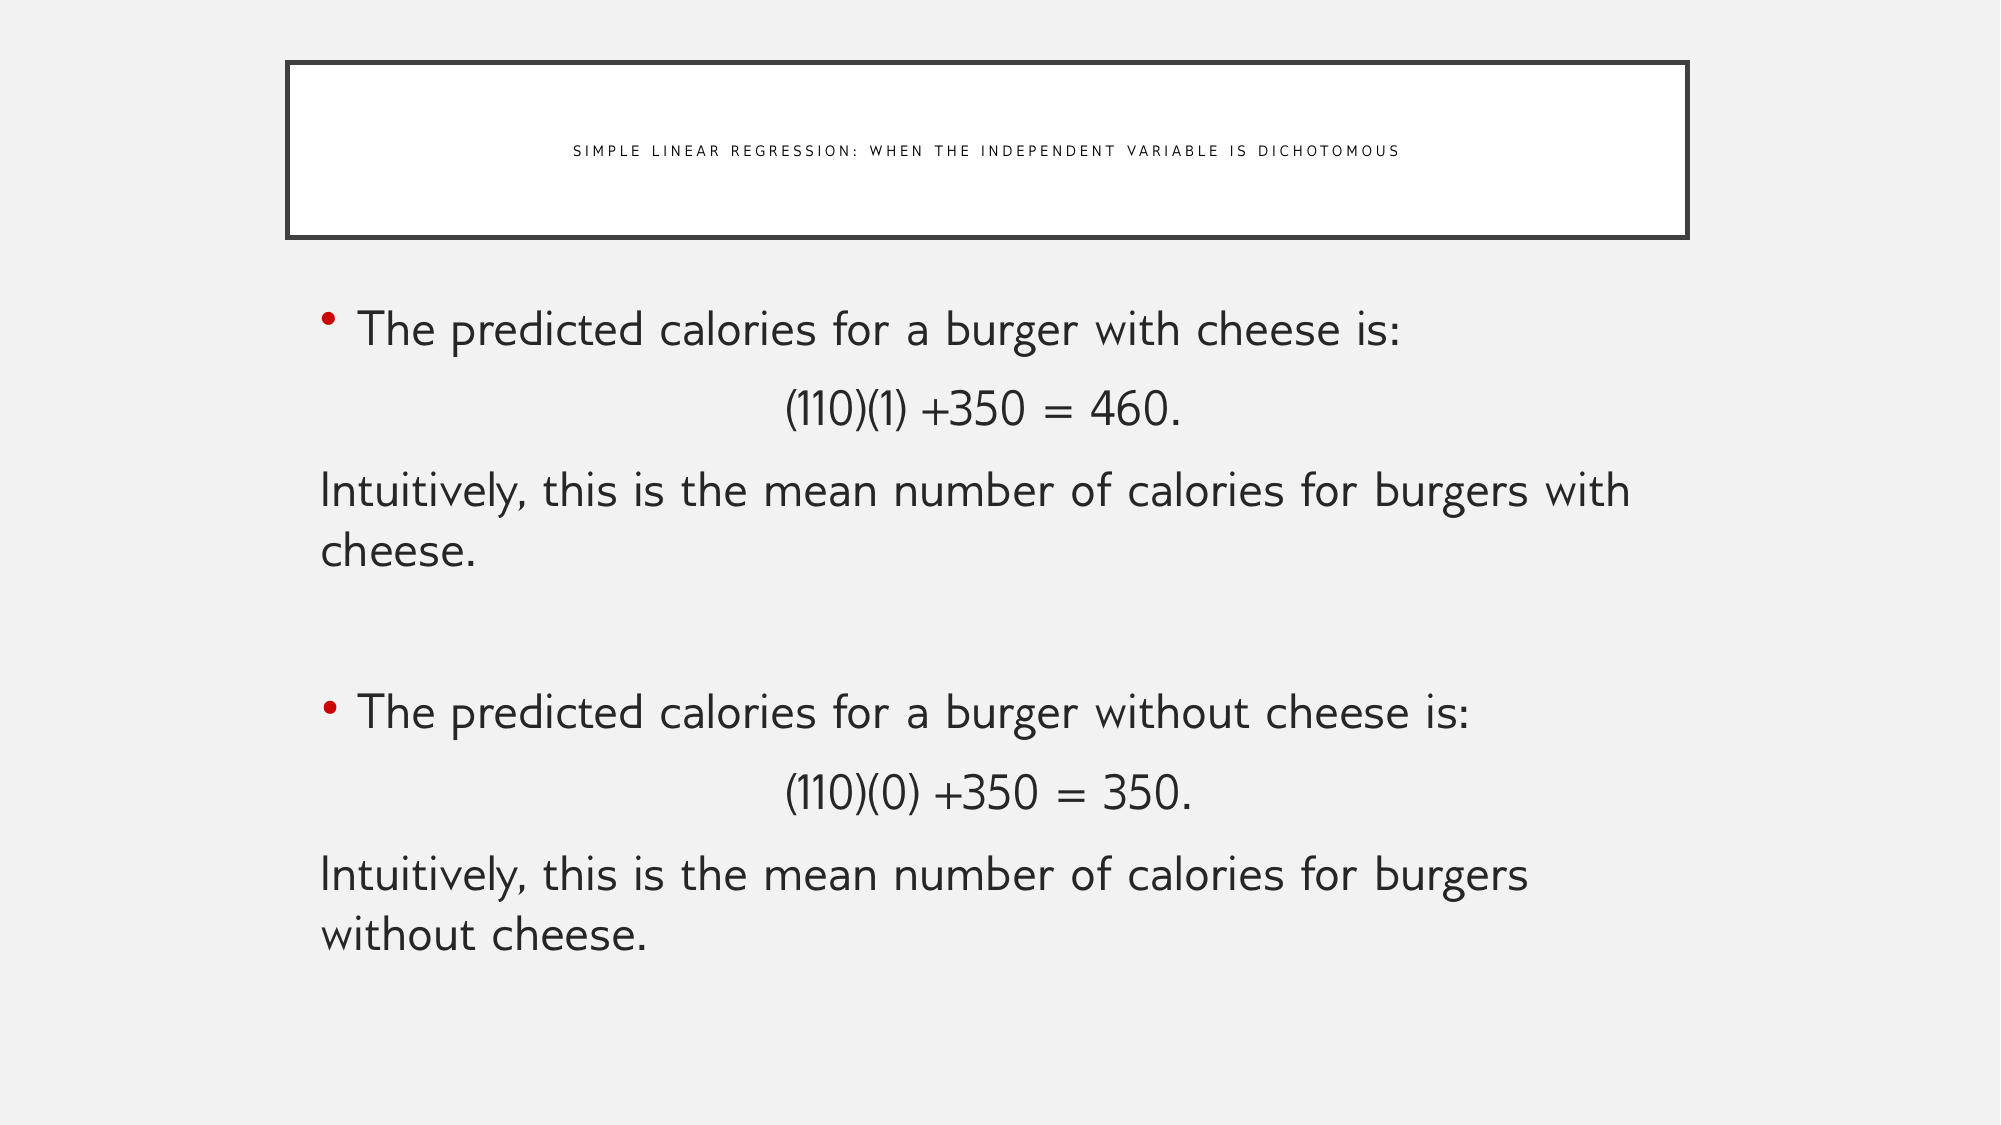

Simple Linear Regression: When the Independent Variable is Dichotomous
The predicted calories for a burger with cheese is:
                               (110)(1) +350 = 460.
Intuitively, this is the mean number of calories for burgers with cheese.

The predicted calories for a burger without cheese is:
                               (110)(0) +350 = 350.
Intuitively, this is the mean number of calories for burgers without cheese.